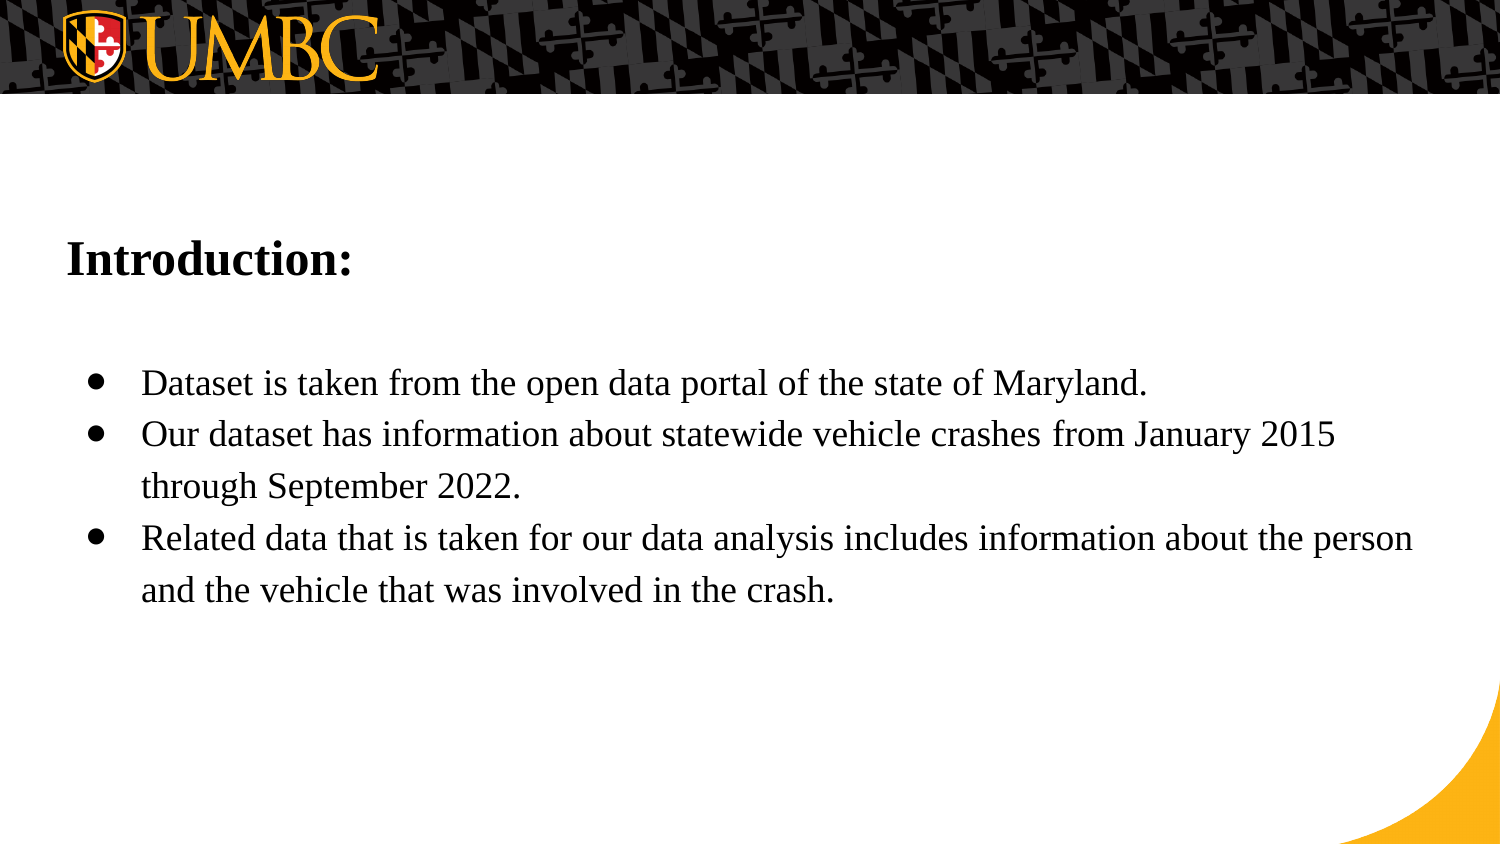

# Introduction:
Dataset is taken from the open data portal of the state of Maryland.
Our dataset has information about statewide vehicle crashes from January 2015 through September 2022.
Related data that is taken for our data analysis includes information about the person and the vehicle that was involved in the crash.